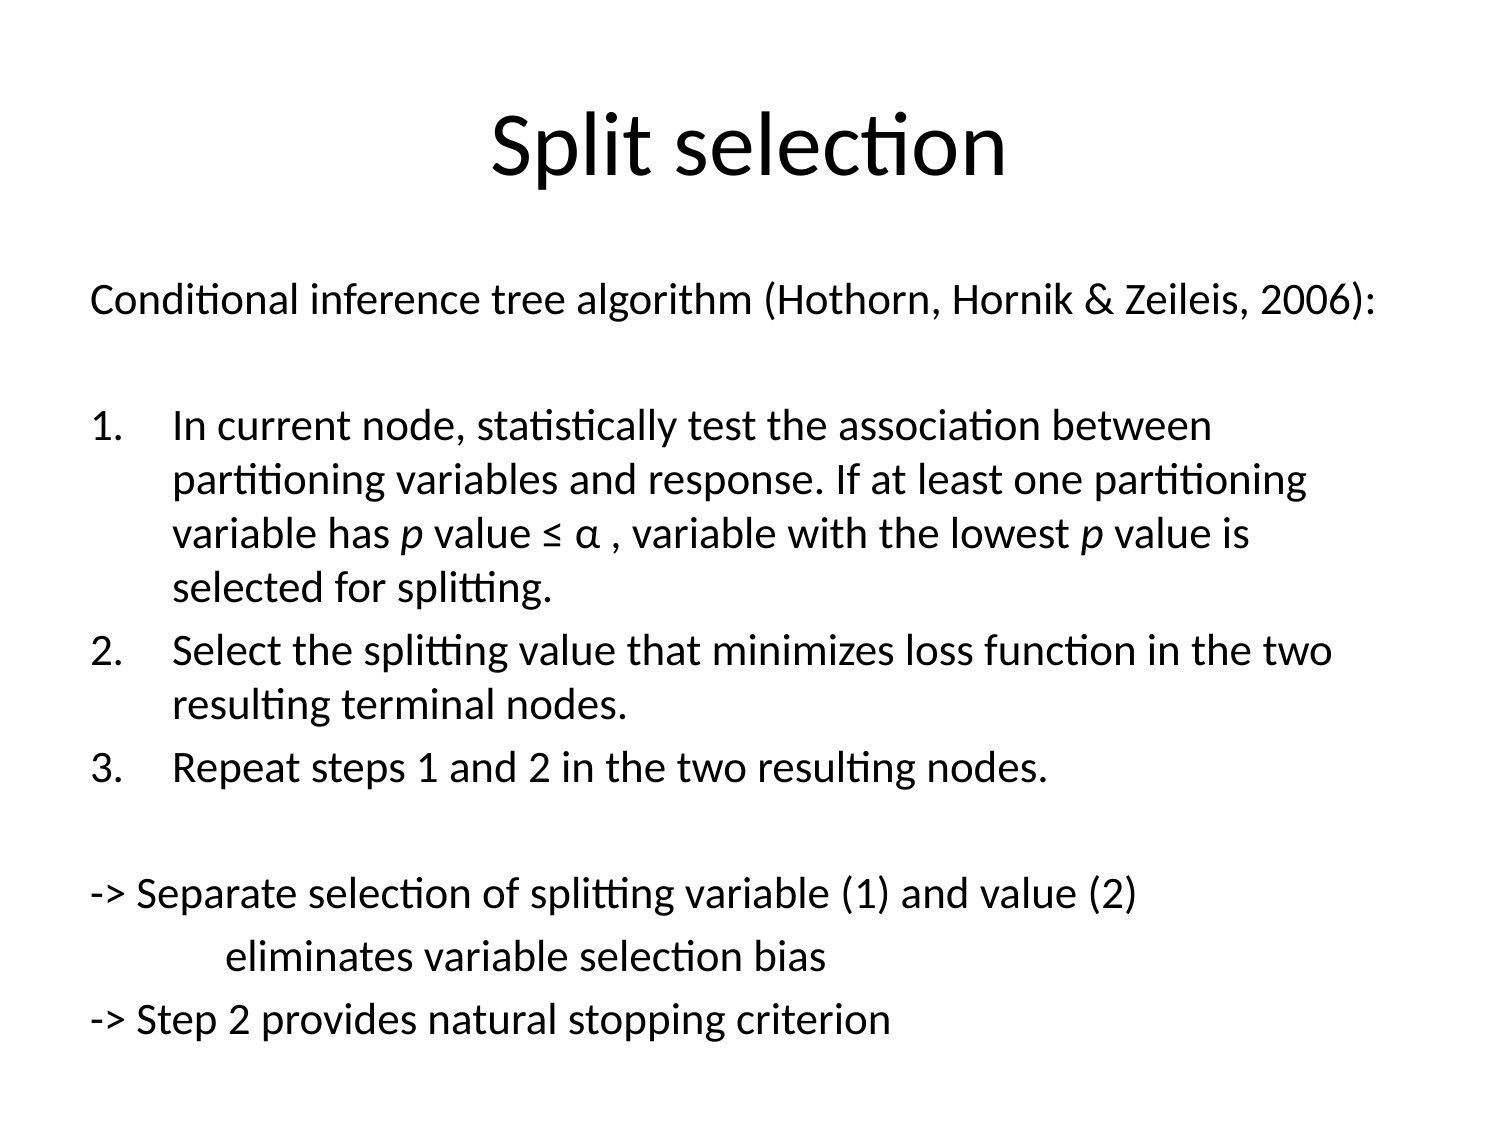

# Split selection
Conditional inference tree algorithm (Hothorn, Hornik & Zeileis, 2006):

In current node, statistically test the association between partitioning variables and response. If at least one partitioning variable has p value ≤ α , variable with the lowest p value is selected for splitting.
Select the splitting value that minimizes loss function in the two resulting terminal nodes.
Repeat steps 1 and 2 in the two resulting nodes.

-> Separate selection of splitting variable (1) and value (2)
	eliminates variable selection bias
-> Step 2 provides natural stopping criterion